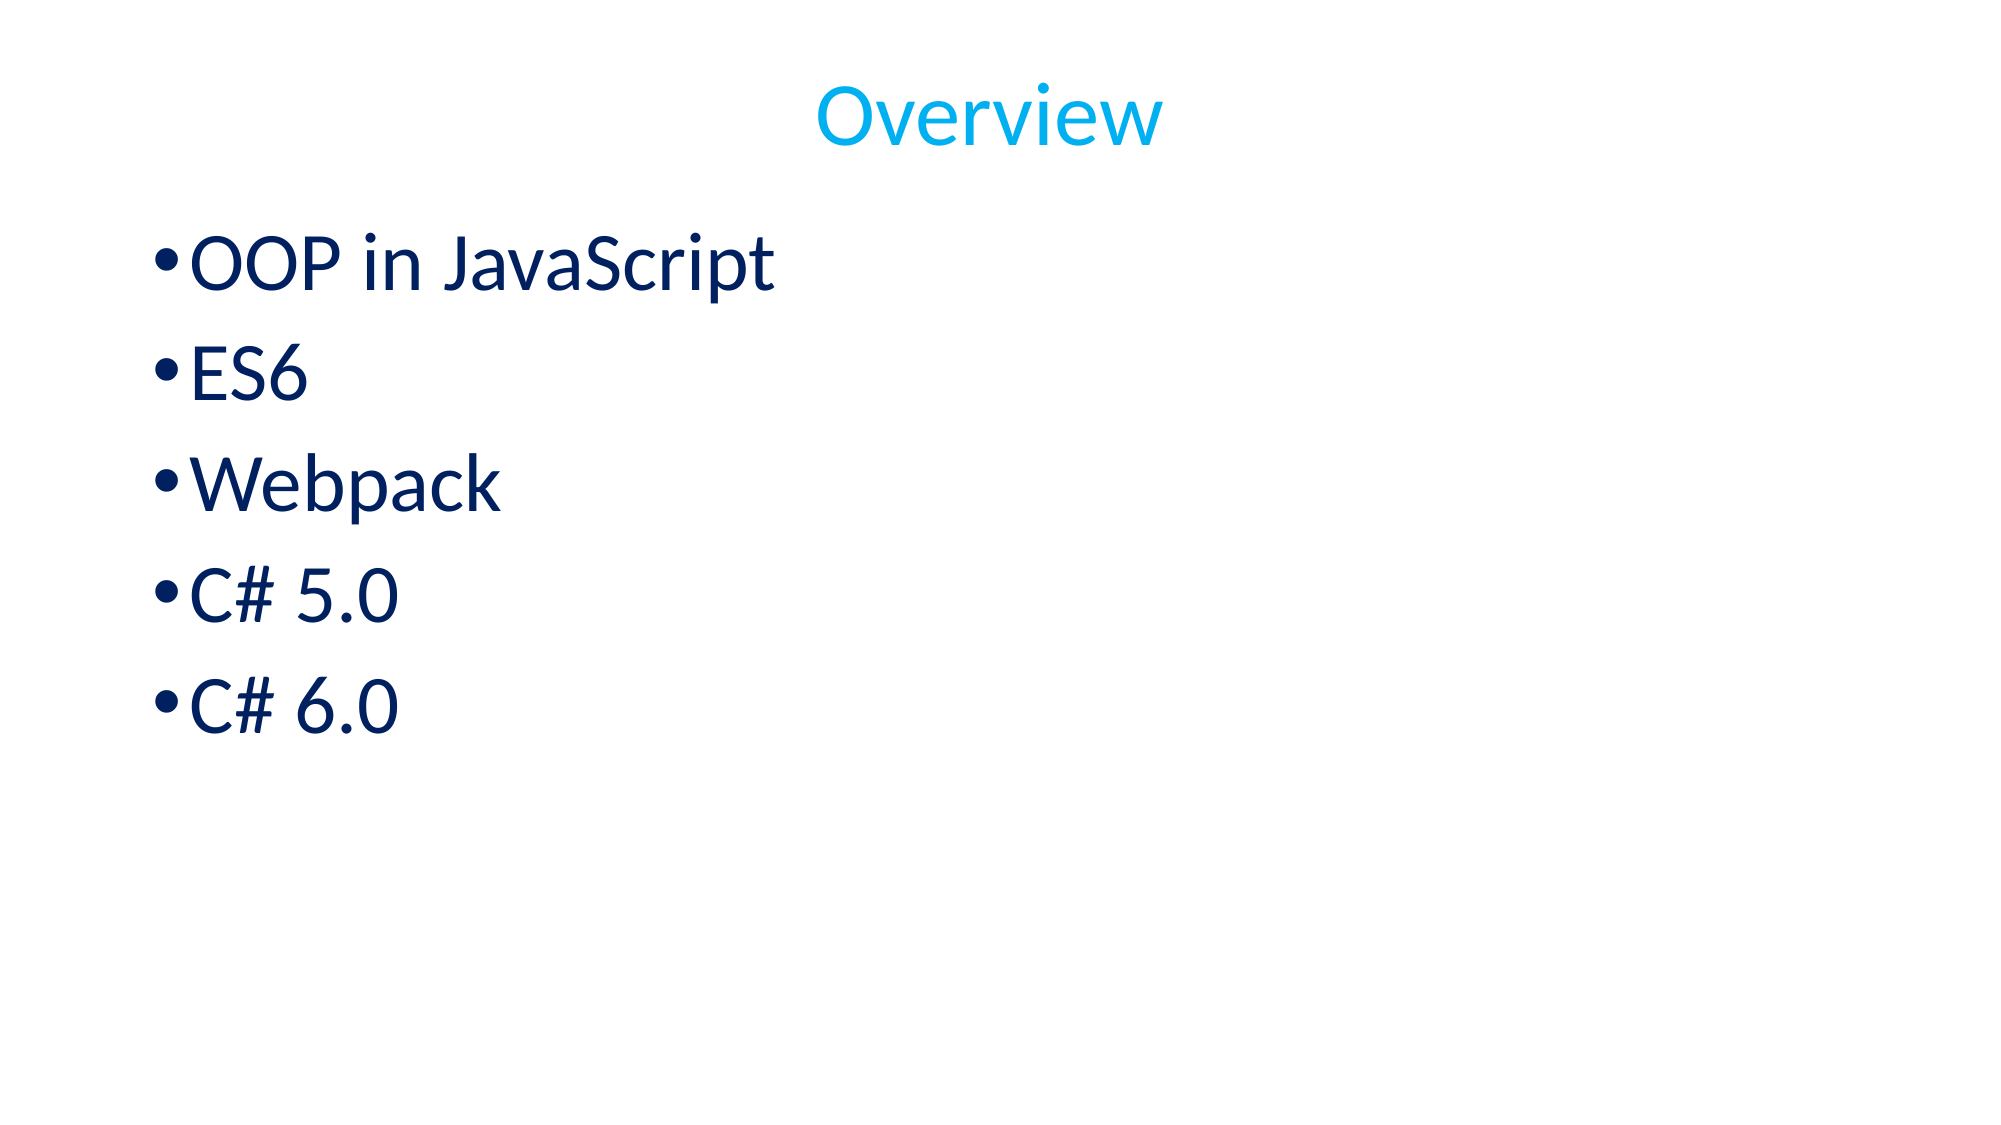

# Overview
OOP in JavaScript
ES6
Webpack
C# 5.0
C# 6.0